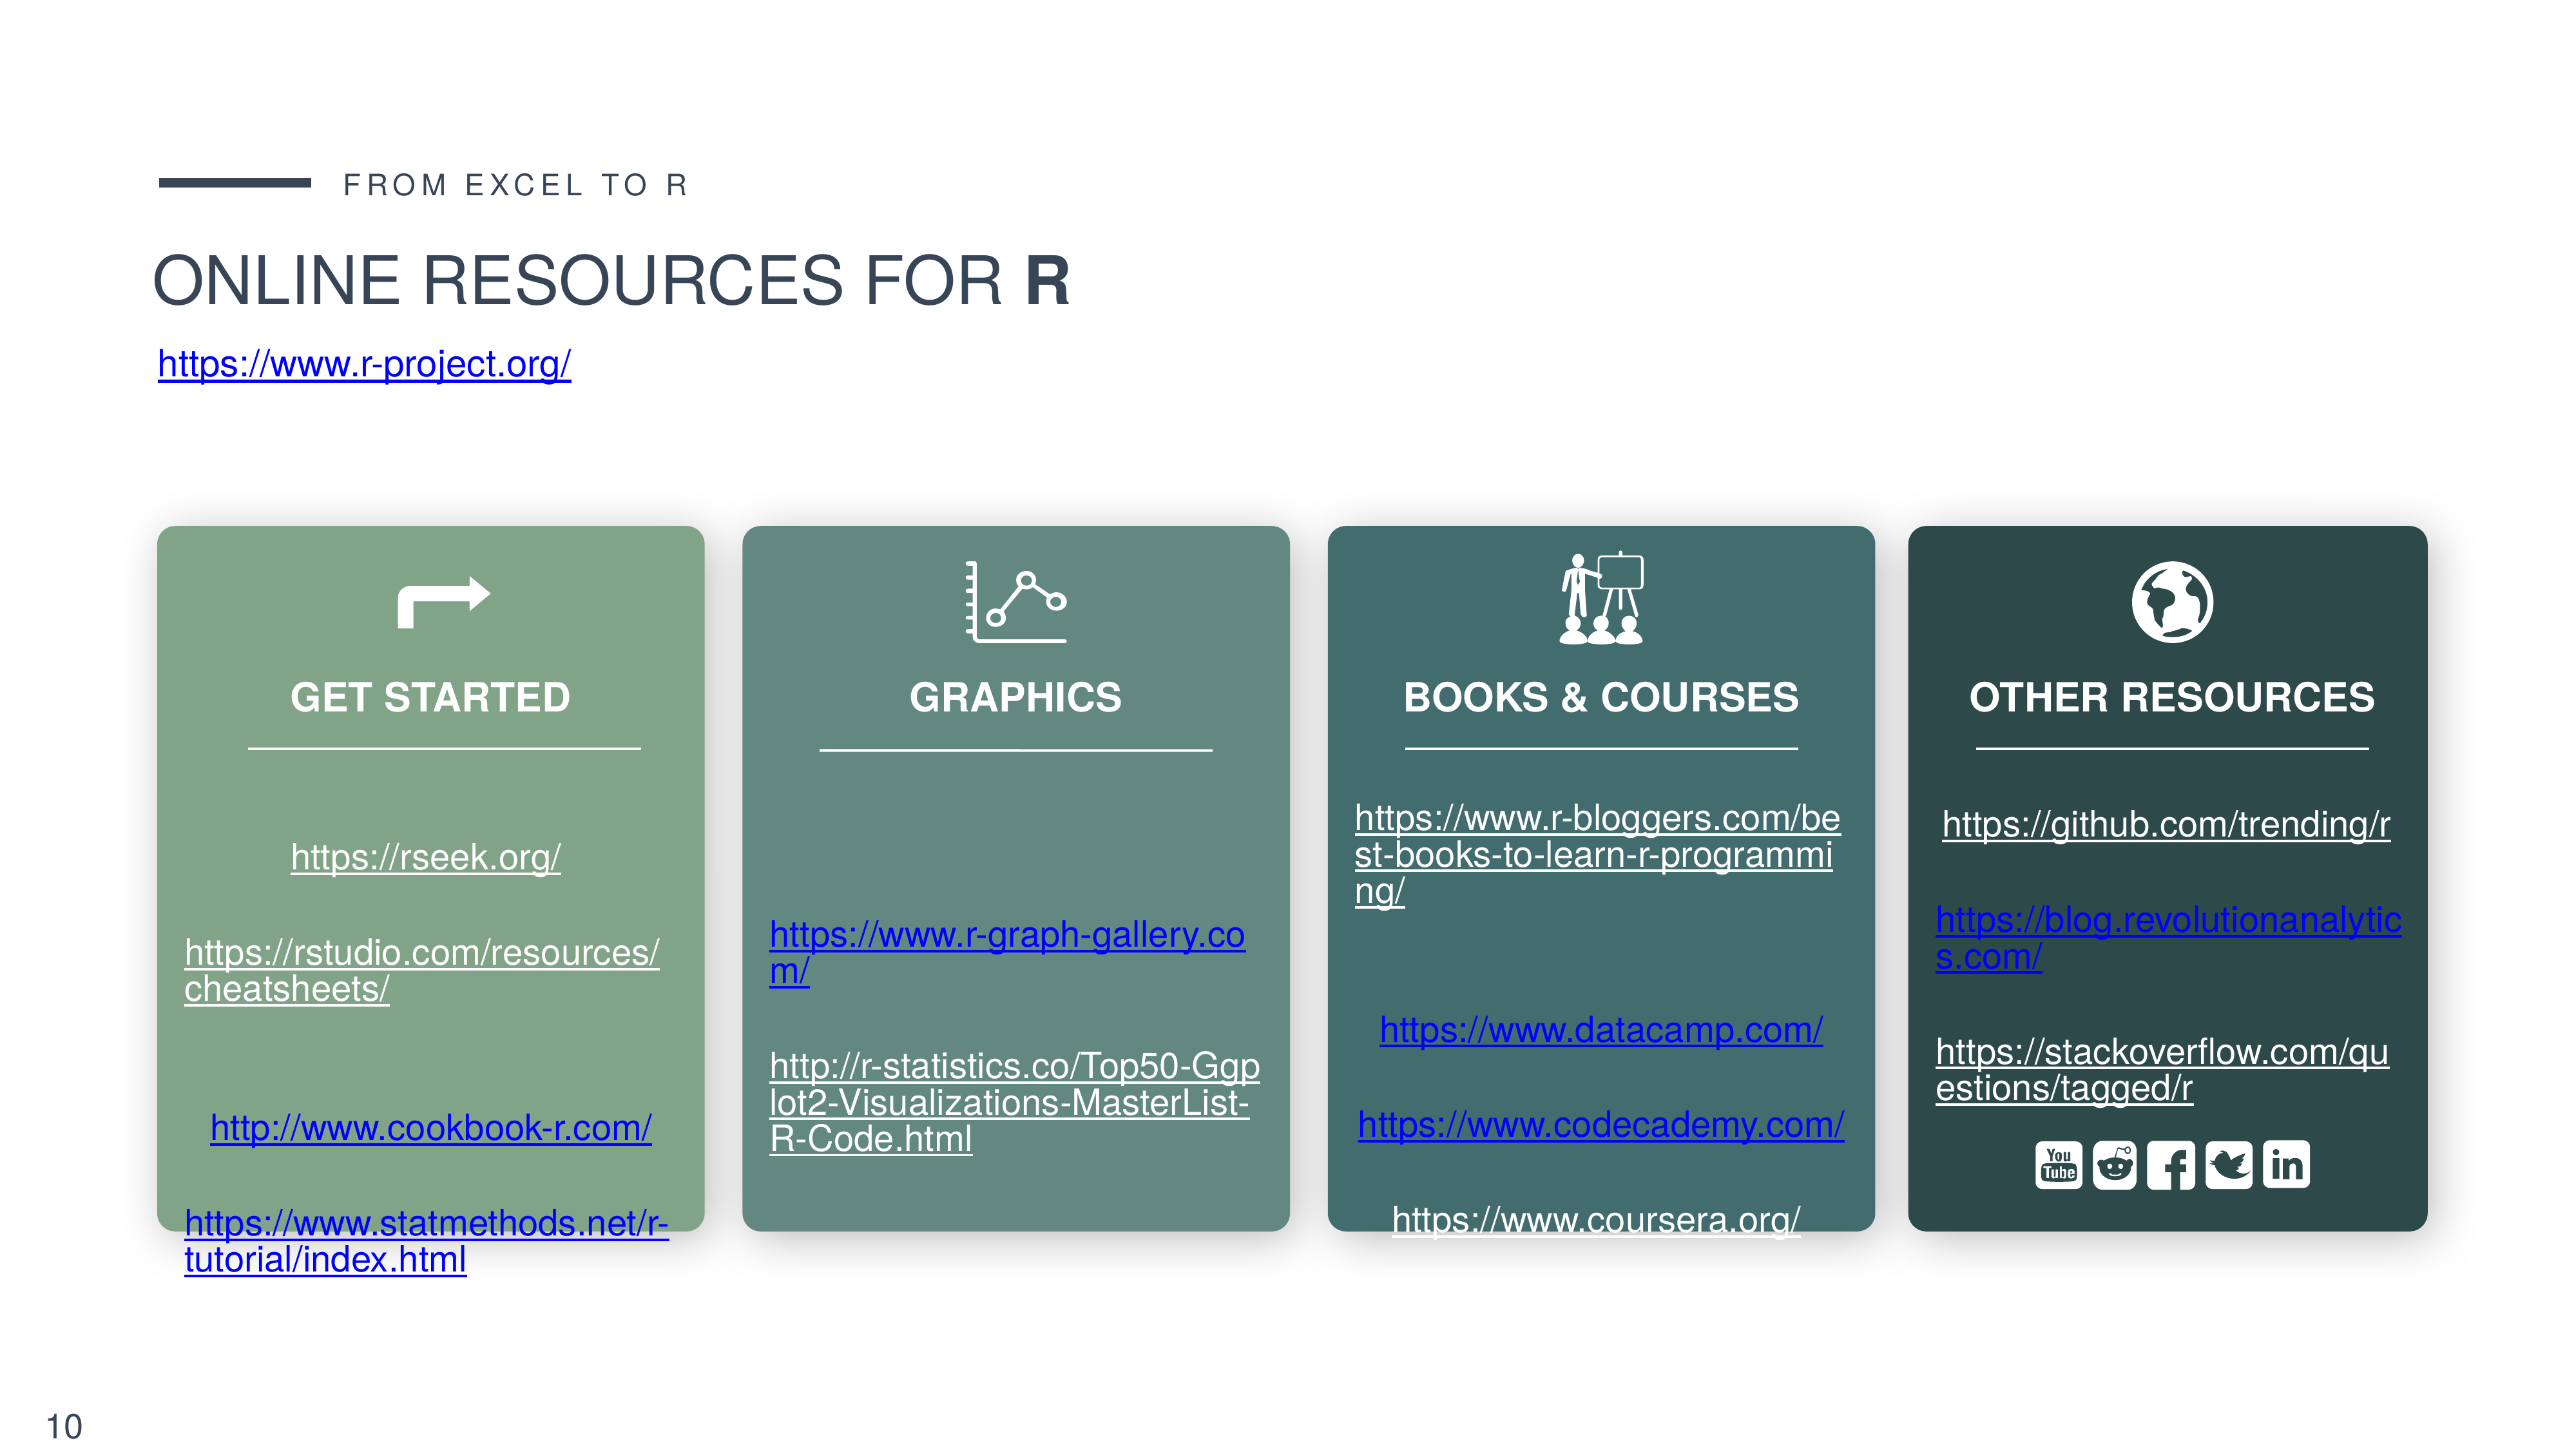

FROM EXCEL TO R

ONLINE RESOURCES FOR R
https://www.r-project.org/

GRAPHICS
GET STARTED
BOOKS & COURSES
OTHER RESOURCES

https://www.r-bloggers.com/best-books-to-learn-r-programming/

https://www.datacamp.com/

https://www.codecademy.com/

https://www.coursera.org/

https://github.com/trending/r

https://blog.revolutionanalytics.com/

https://stackoverflow.com/questions/tagged/r
https://rseek.org/

https://rstudio.com/resources/cheatsheets/

http://www.cookbook-r.com/

https://www.statmethods.net/r-tutorial/index.html

https://www.r-graph-gallery.com/

http://r-statistics.co/Top50-Ggplot2-Visualizations-MasterList-R-Code.html

10